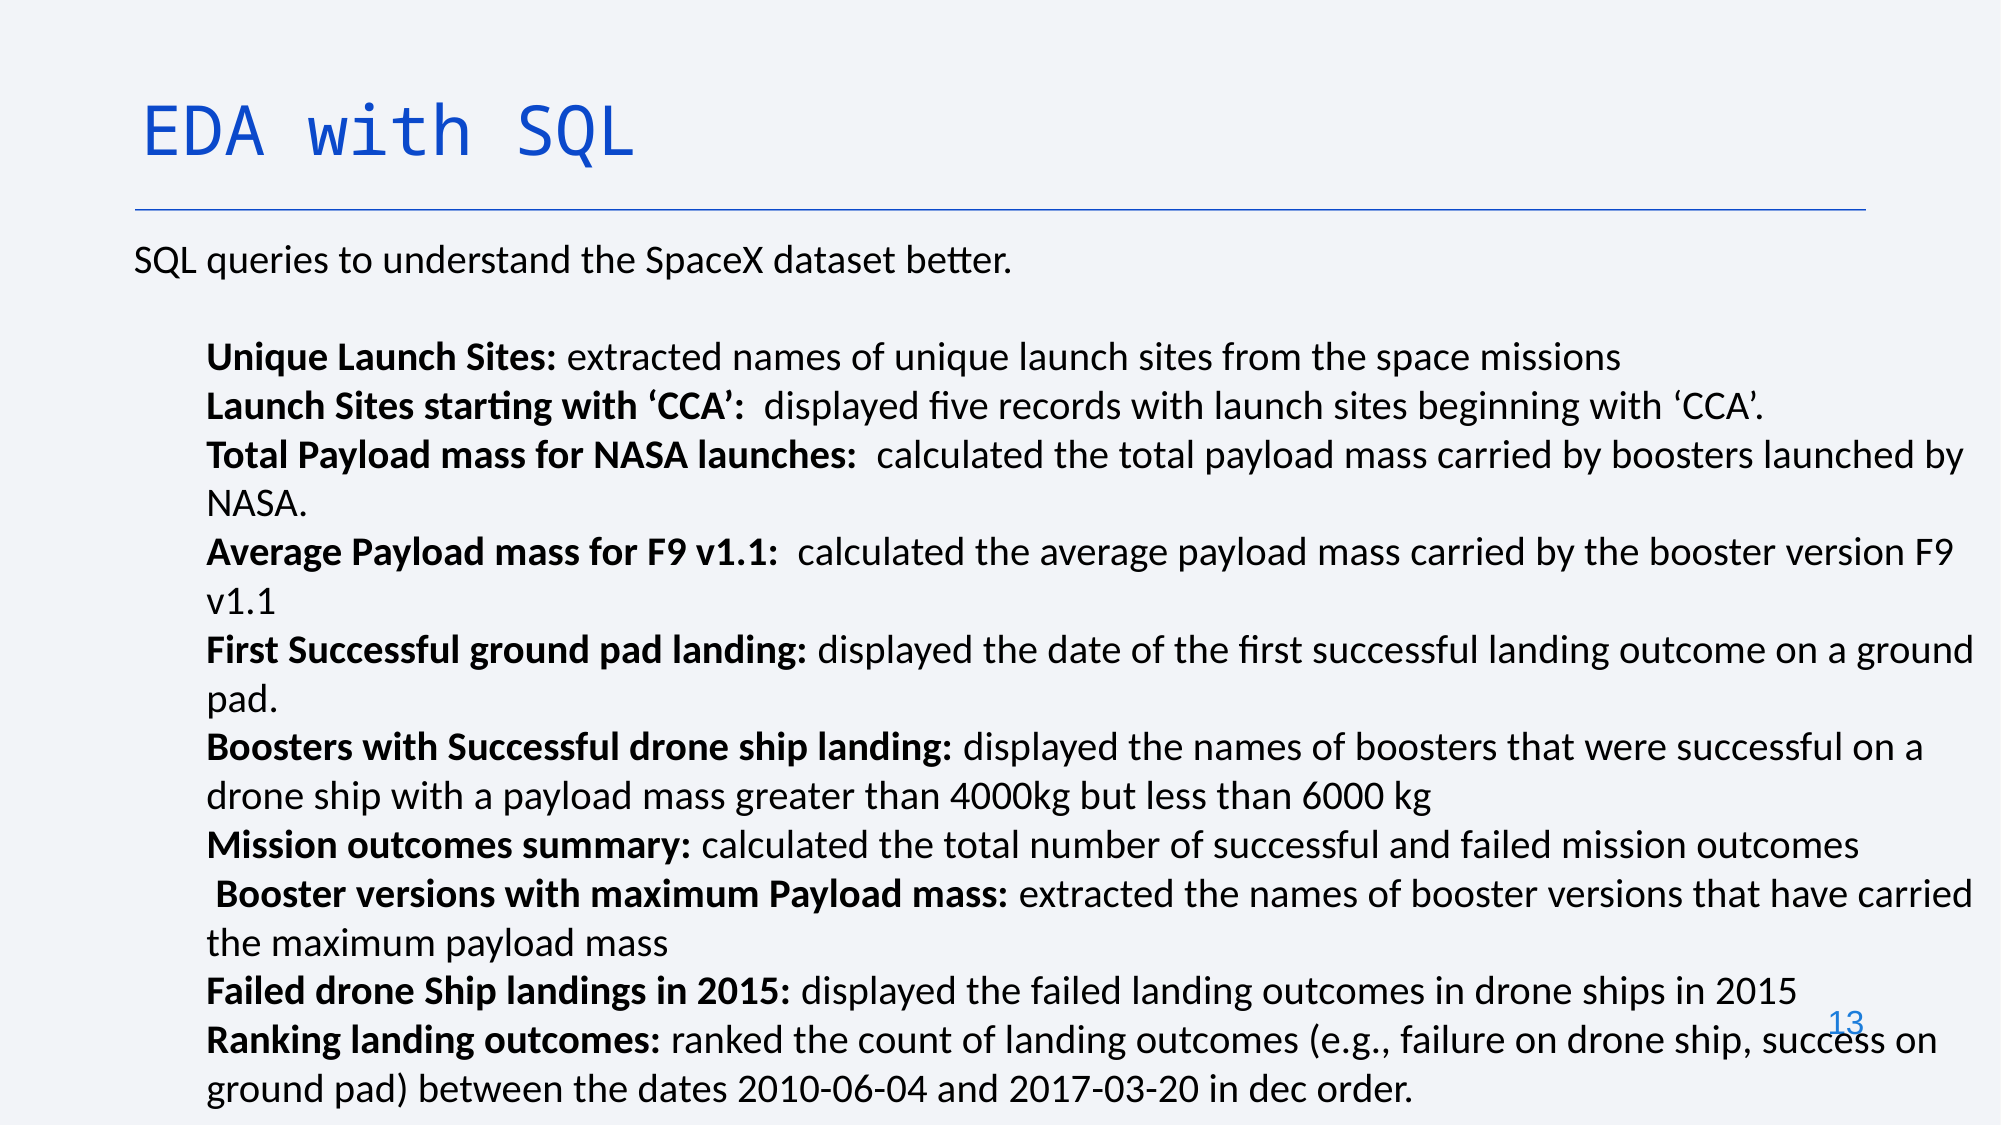

EDA with SQL
SQL queries to understand the SpaceX dataset better.

Unique Launch Sites: extracted names of unique launch sites from the space missions
Launch Sites starting with ‘CCA’:  displayed five records with launch sites beginning with ‘CCA’.
Total Payload mass for NASA launches:  calculated the total payload mass carried by boosters launched by NASA.
Average Payload mass for F9 v1.1:  calculated the average payload mass carried by the booster version F9 v1.1
First Successful ground pad landing: displayed the date of the first successful landing outcome on a ground pad.
Boosters with Successful drone ship landing: displayed the names of boosters that were successful on a drone ship with a payload mass greater than 4000kg but less than 6000 kg
Mission outcomes summary: calculated the total number of successful and failed mission outcomes
 Booster versions with maximum Payload mass: extracted the names of booster versions that have carried the maximum payload mass
Failed drone Ship landings in 2015: displayed the failed landing outcomes in drone ships in 2015
Ranking landing outcomes: ranked the count of landing outcomes (e.g., failure on drone ship, success on ground pad) between the dates 2010-06-04 and 2017-03-20 in dec order.

13